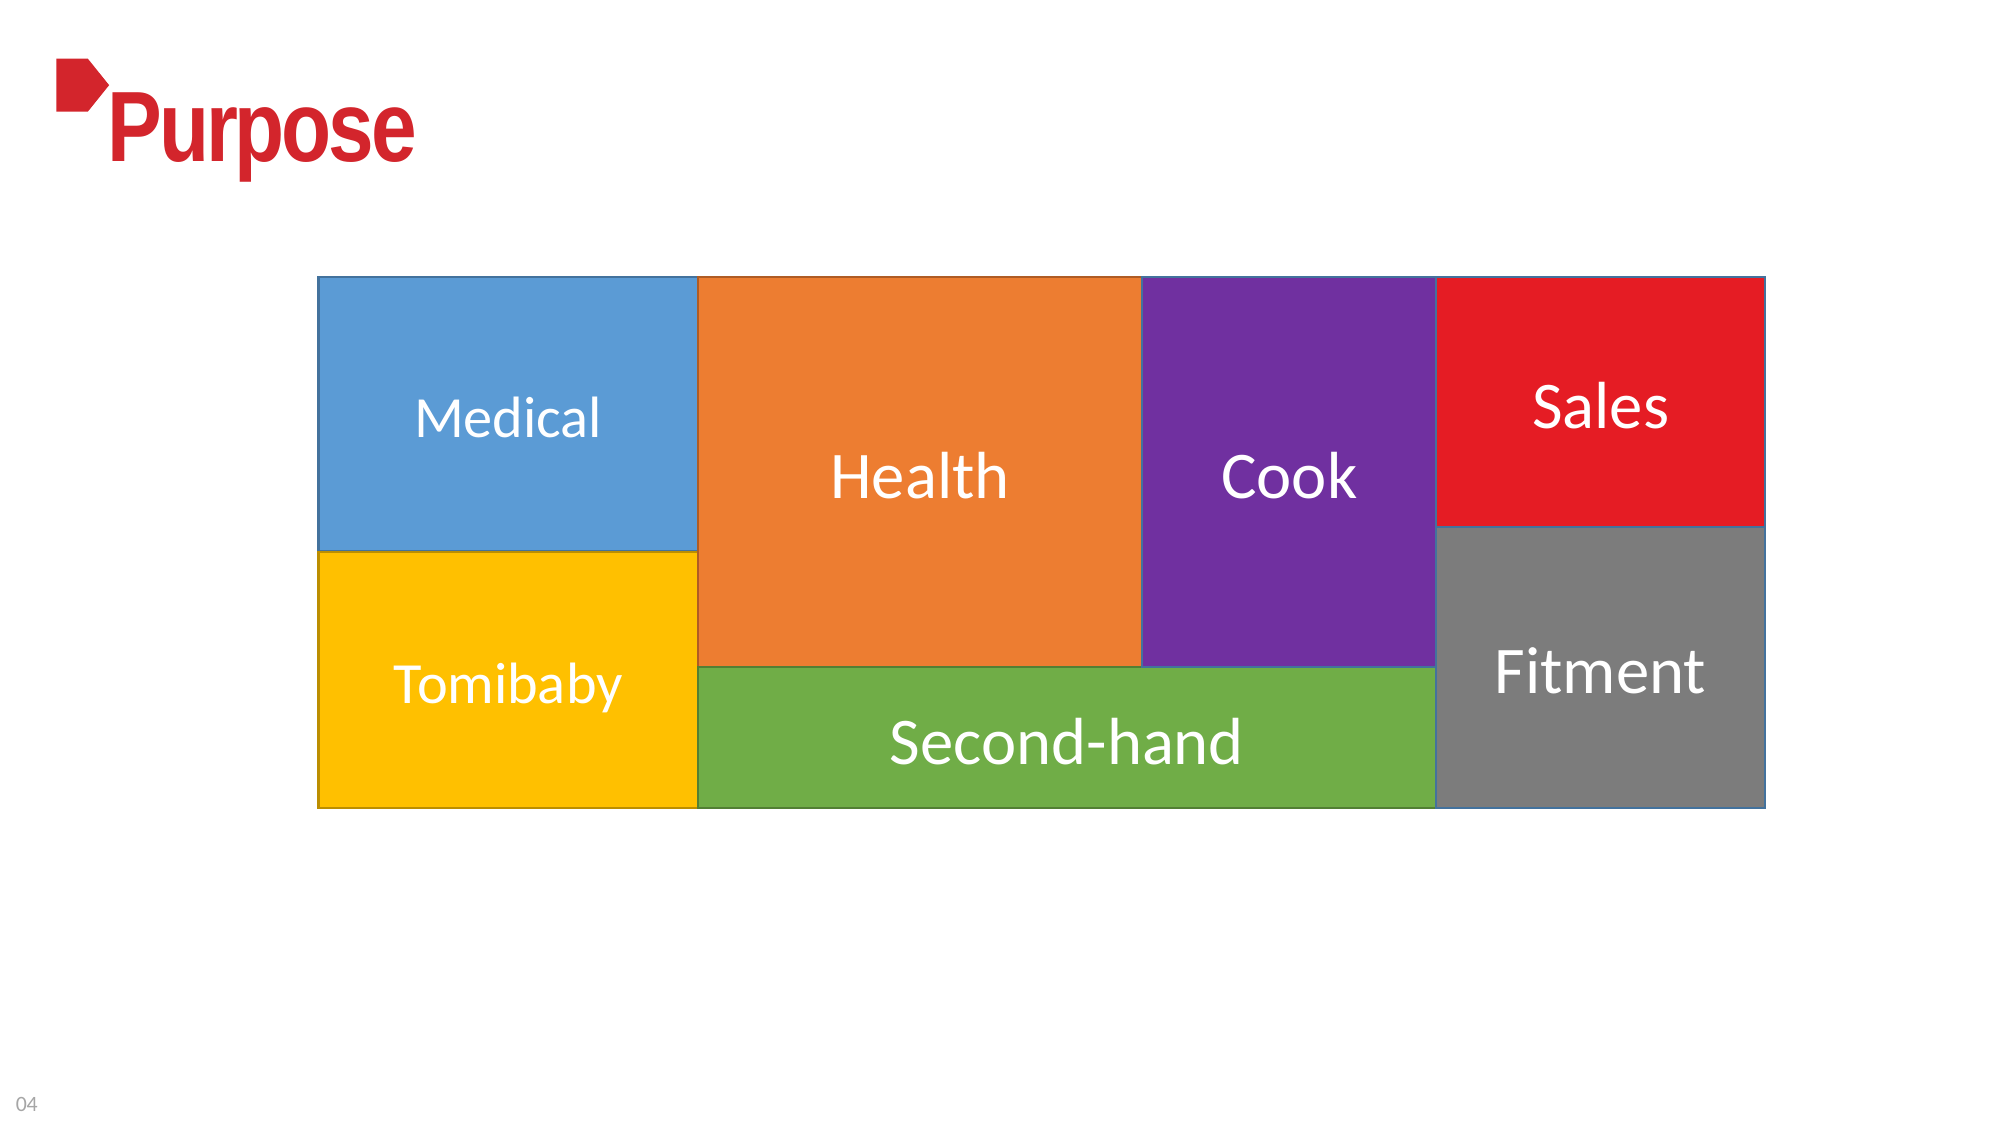

Purpose

Medical
Health
Cook
Sales
Fitment
Tomibaby
Second-hand
04